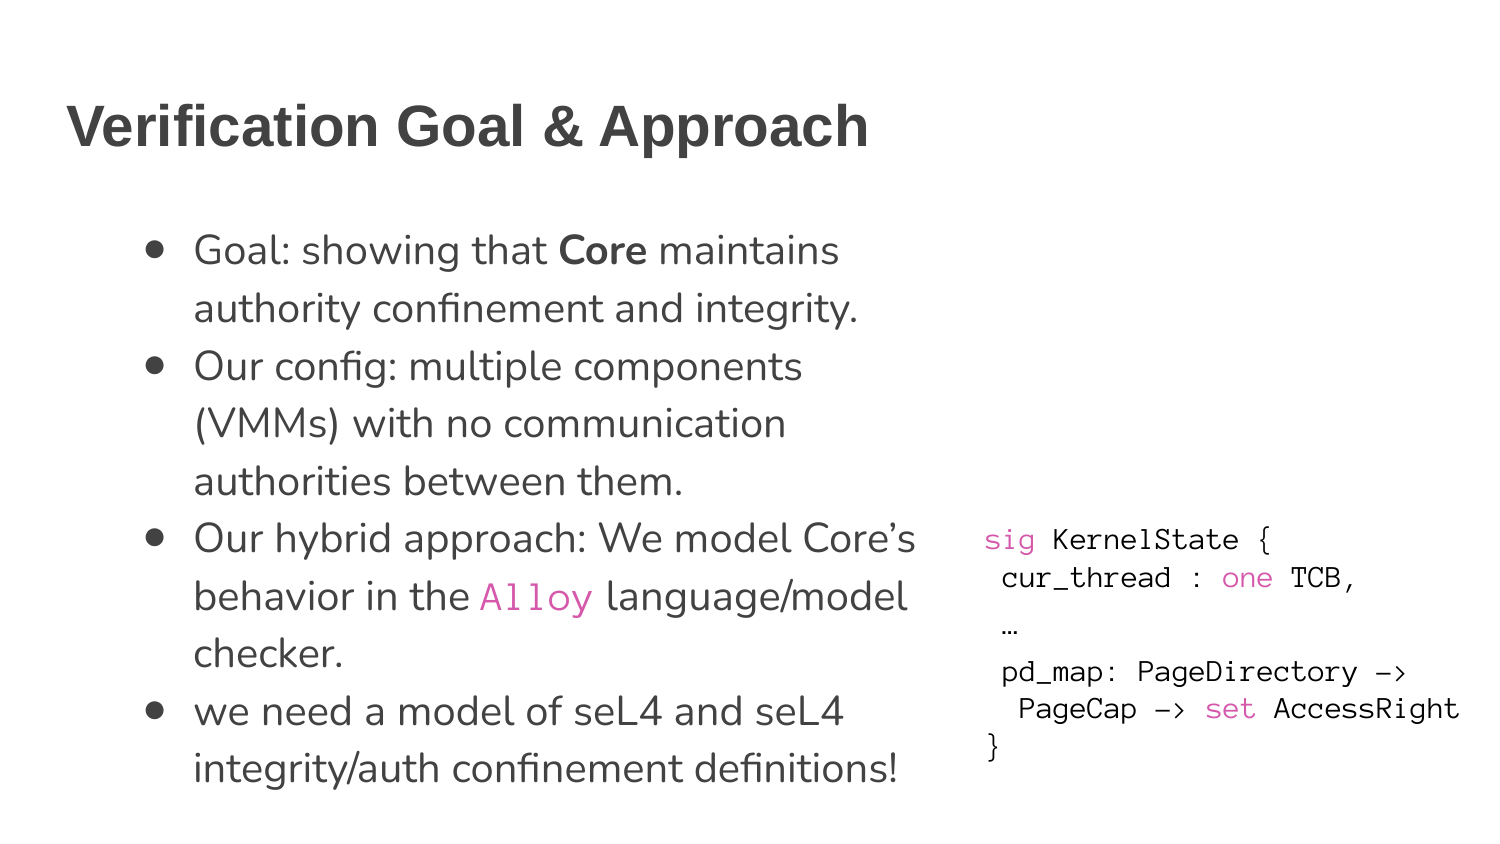

# Verification Goal & Approach
Goal: showing that Core maintains authority confinement and integrity.
Our config: multiple components (VMMs) with no communication authorities between them.
Our hybrid approach: We model Core’s behavior in the Alloy language/model checker.
we need a model of seL4 and seL4 integrity/auth confinement definitions!
sig KernelState {
 cur_thread : one TCB,
 …
 pd_map: PageDirectory ->
  PageCap -> set AccessRight
}